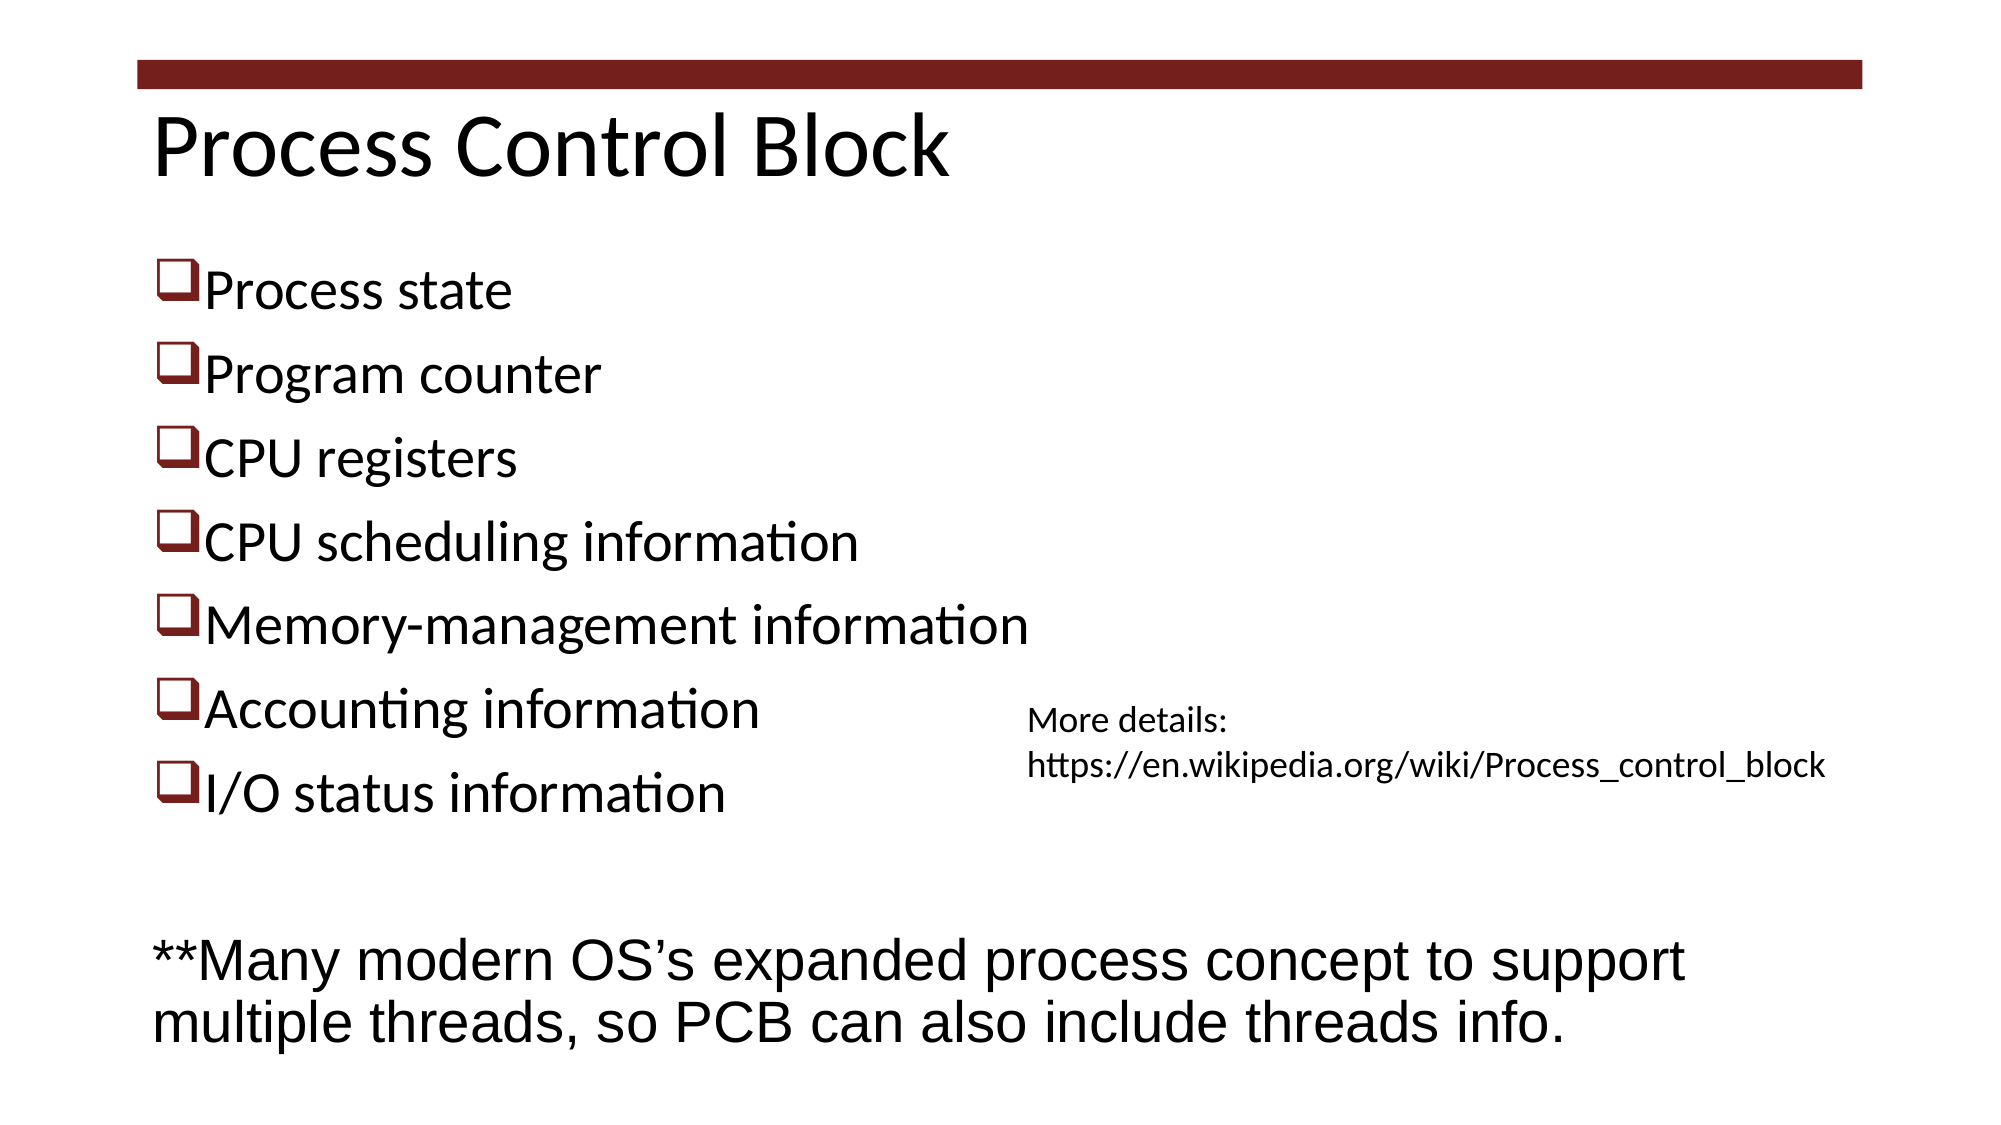

# Process Control Block
Process state
Program counter
CPU registers
CPU scheduling information
Memory-management information
Accounting information
I/O status information

**Many modern OS’s expanded process concept to support multiple threads, so PCB can also include threads info.

More details: https://en.wikipedia.org/wiki/Process_control_block